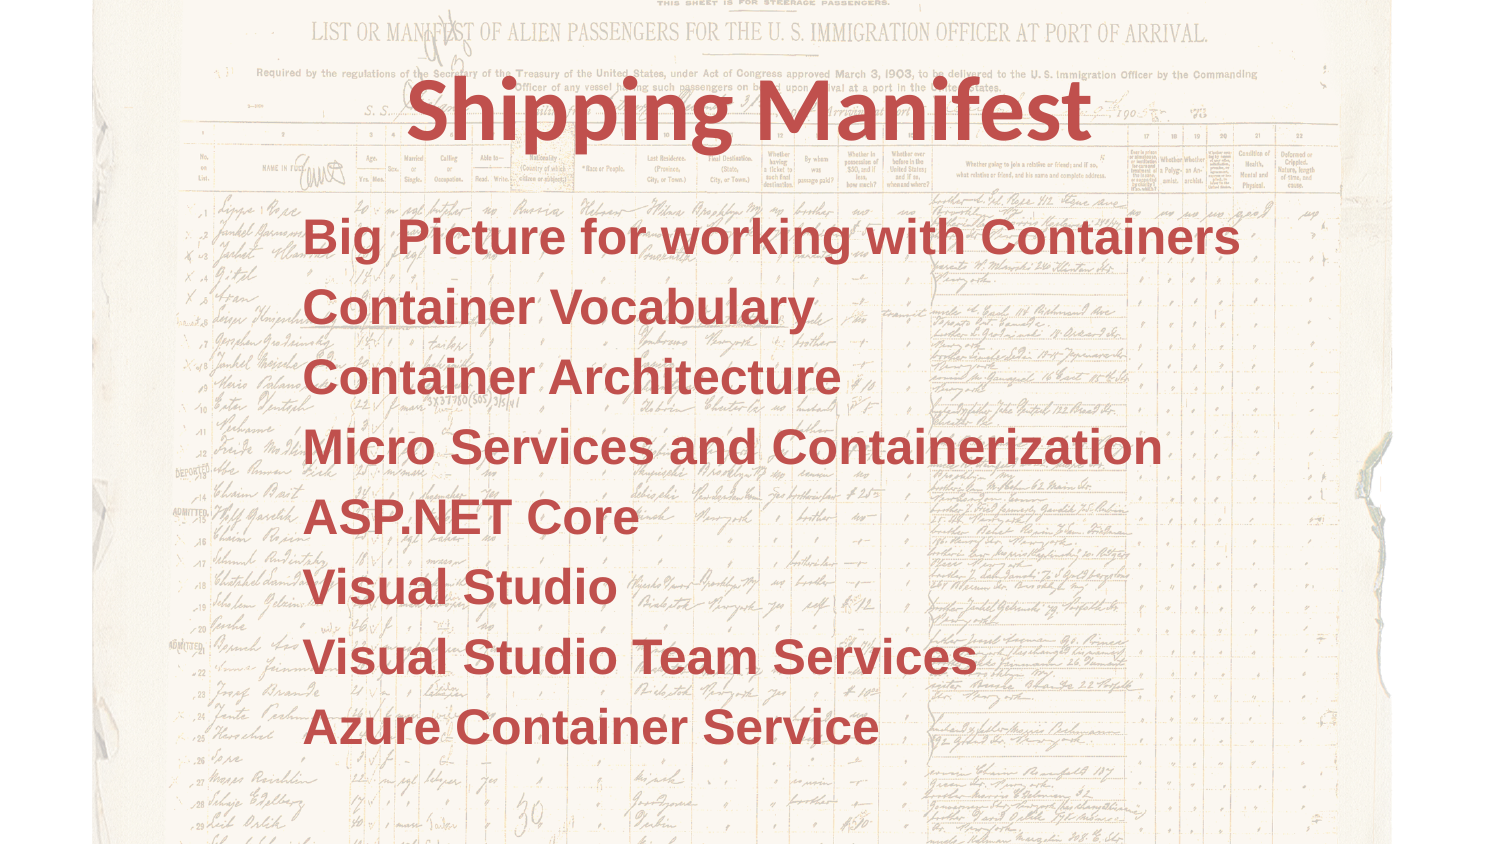

# Shipping Manifest
Big Picture for working with Containers
Container Vocabulary
Container Architecture
Micro Services and Containerization
ASP.NET Core
Visual Studio
Visual Studio Team Services
Azure Container Service